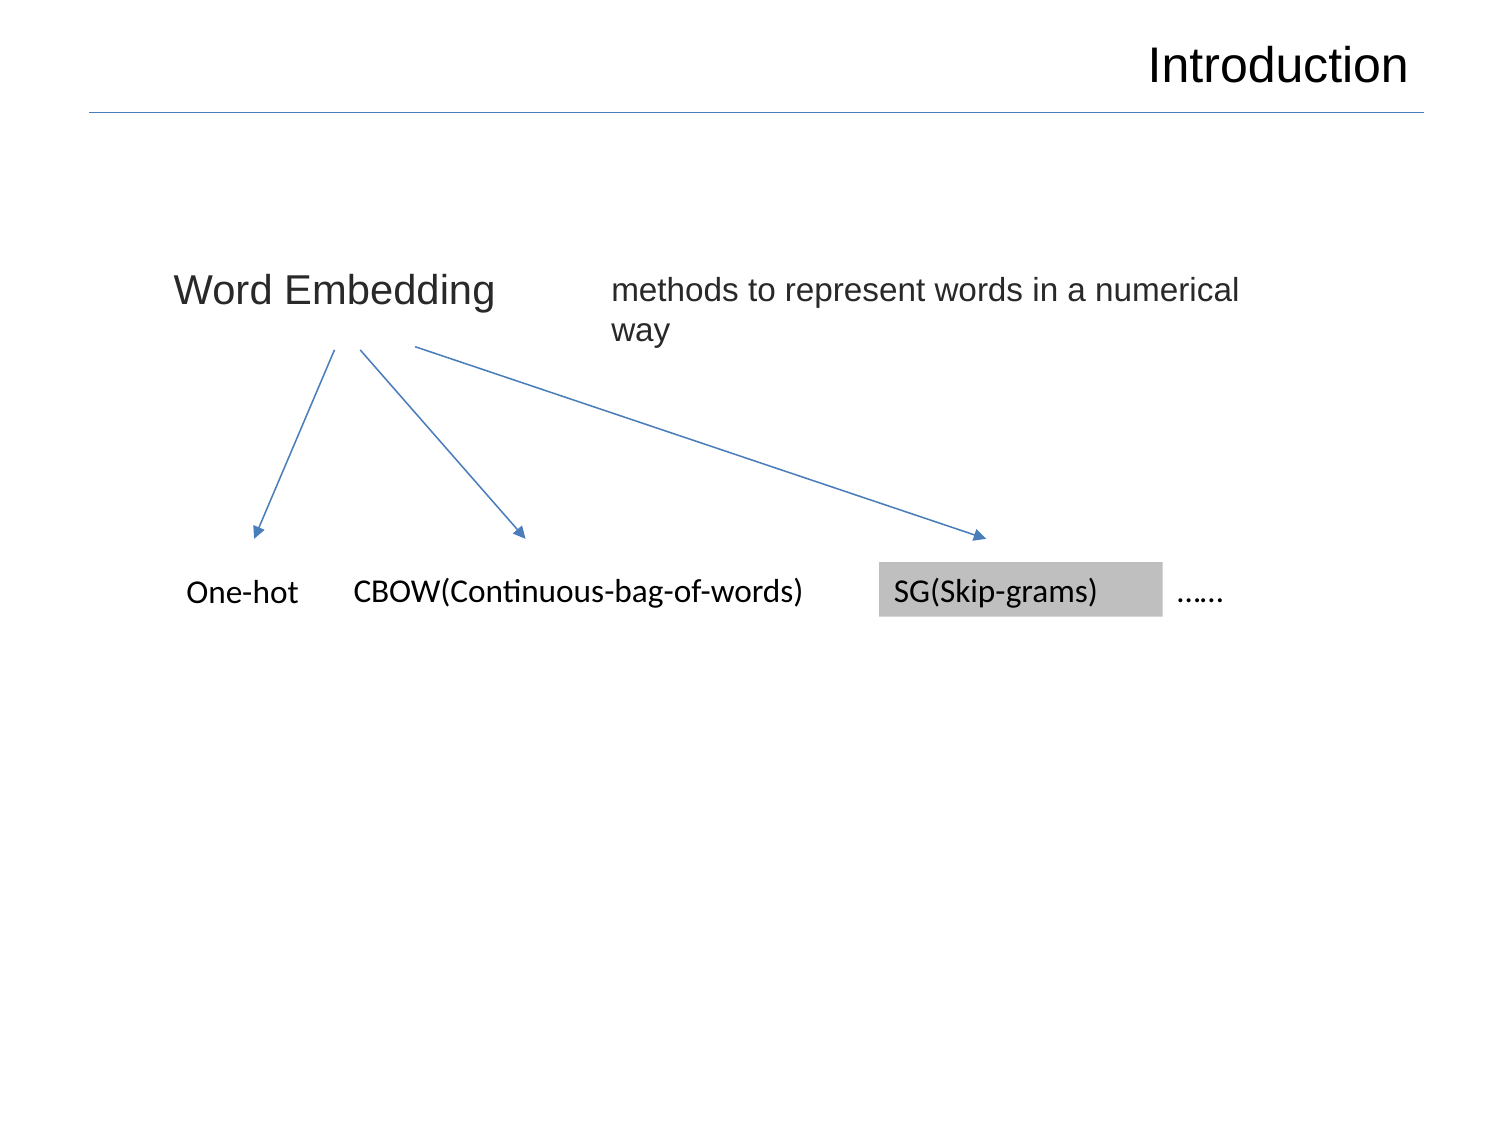

Introduction
Word Embedding
methods to represent words in a numerical way
CBOW(Continuous-bag-of-words)
SG(Skip-grams)
……
One-hot